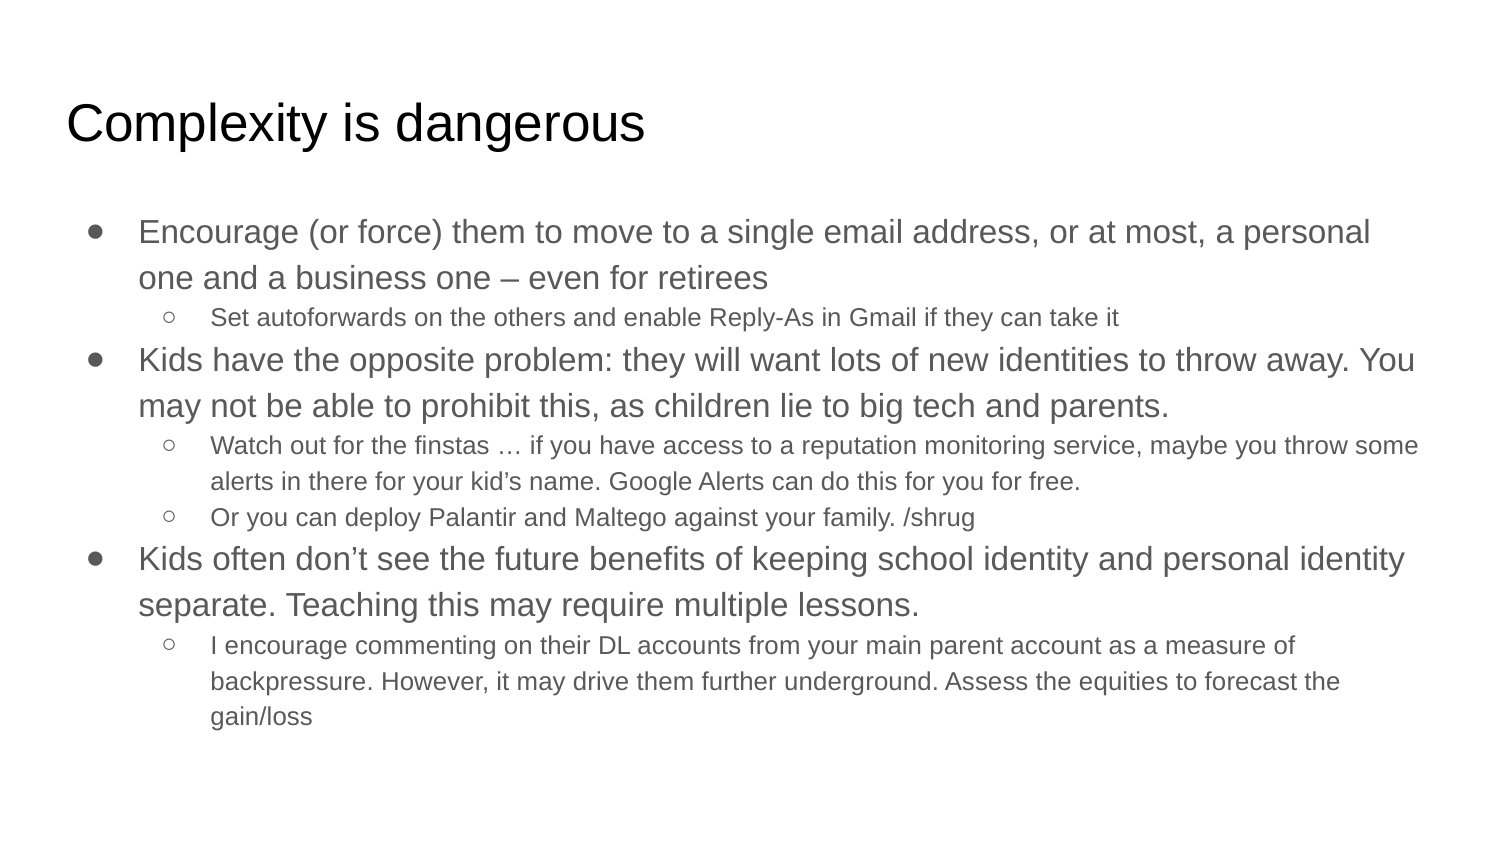

# Complexity is dangerous
Encourage (or force) them to move to a single email address, or at most, a personal one and a business one – even for retirees
Set autoforwards on the others and enable Reply-As in Gmail if they can take it
Kids have the opposite problem: they will want lots of new identities to throw away. You may not be able to prohibit this, as children lie to big tech and parents.
Watch out for the finstas … if you have access to a reputation monitoring service, maybe you throw some alerts in there for your kid’s name. Google Alerts can do this for you for free.
Or you can deploy Palantir and Maltego against your family. /shrug
Kids often don’t see the future benefits of keeping school identity and personal identity separate. Teaching this may require multiple lessons.
I encourage commenting on their DL accounts from your main parent account as a measure of backpressure. However, it may drive them further underground. Assess the equities to forecast the gain/loss